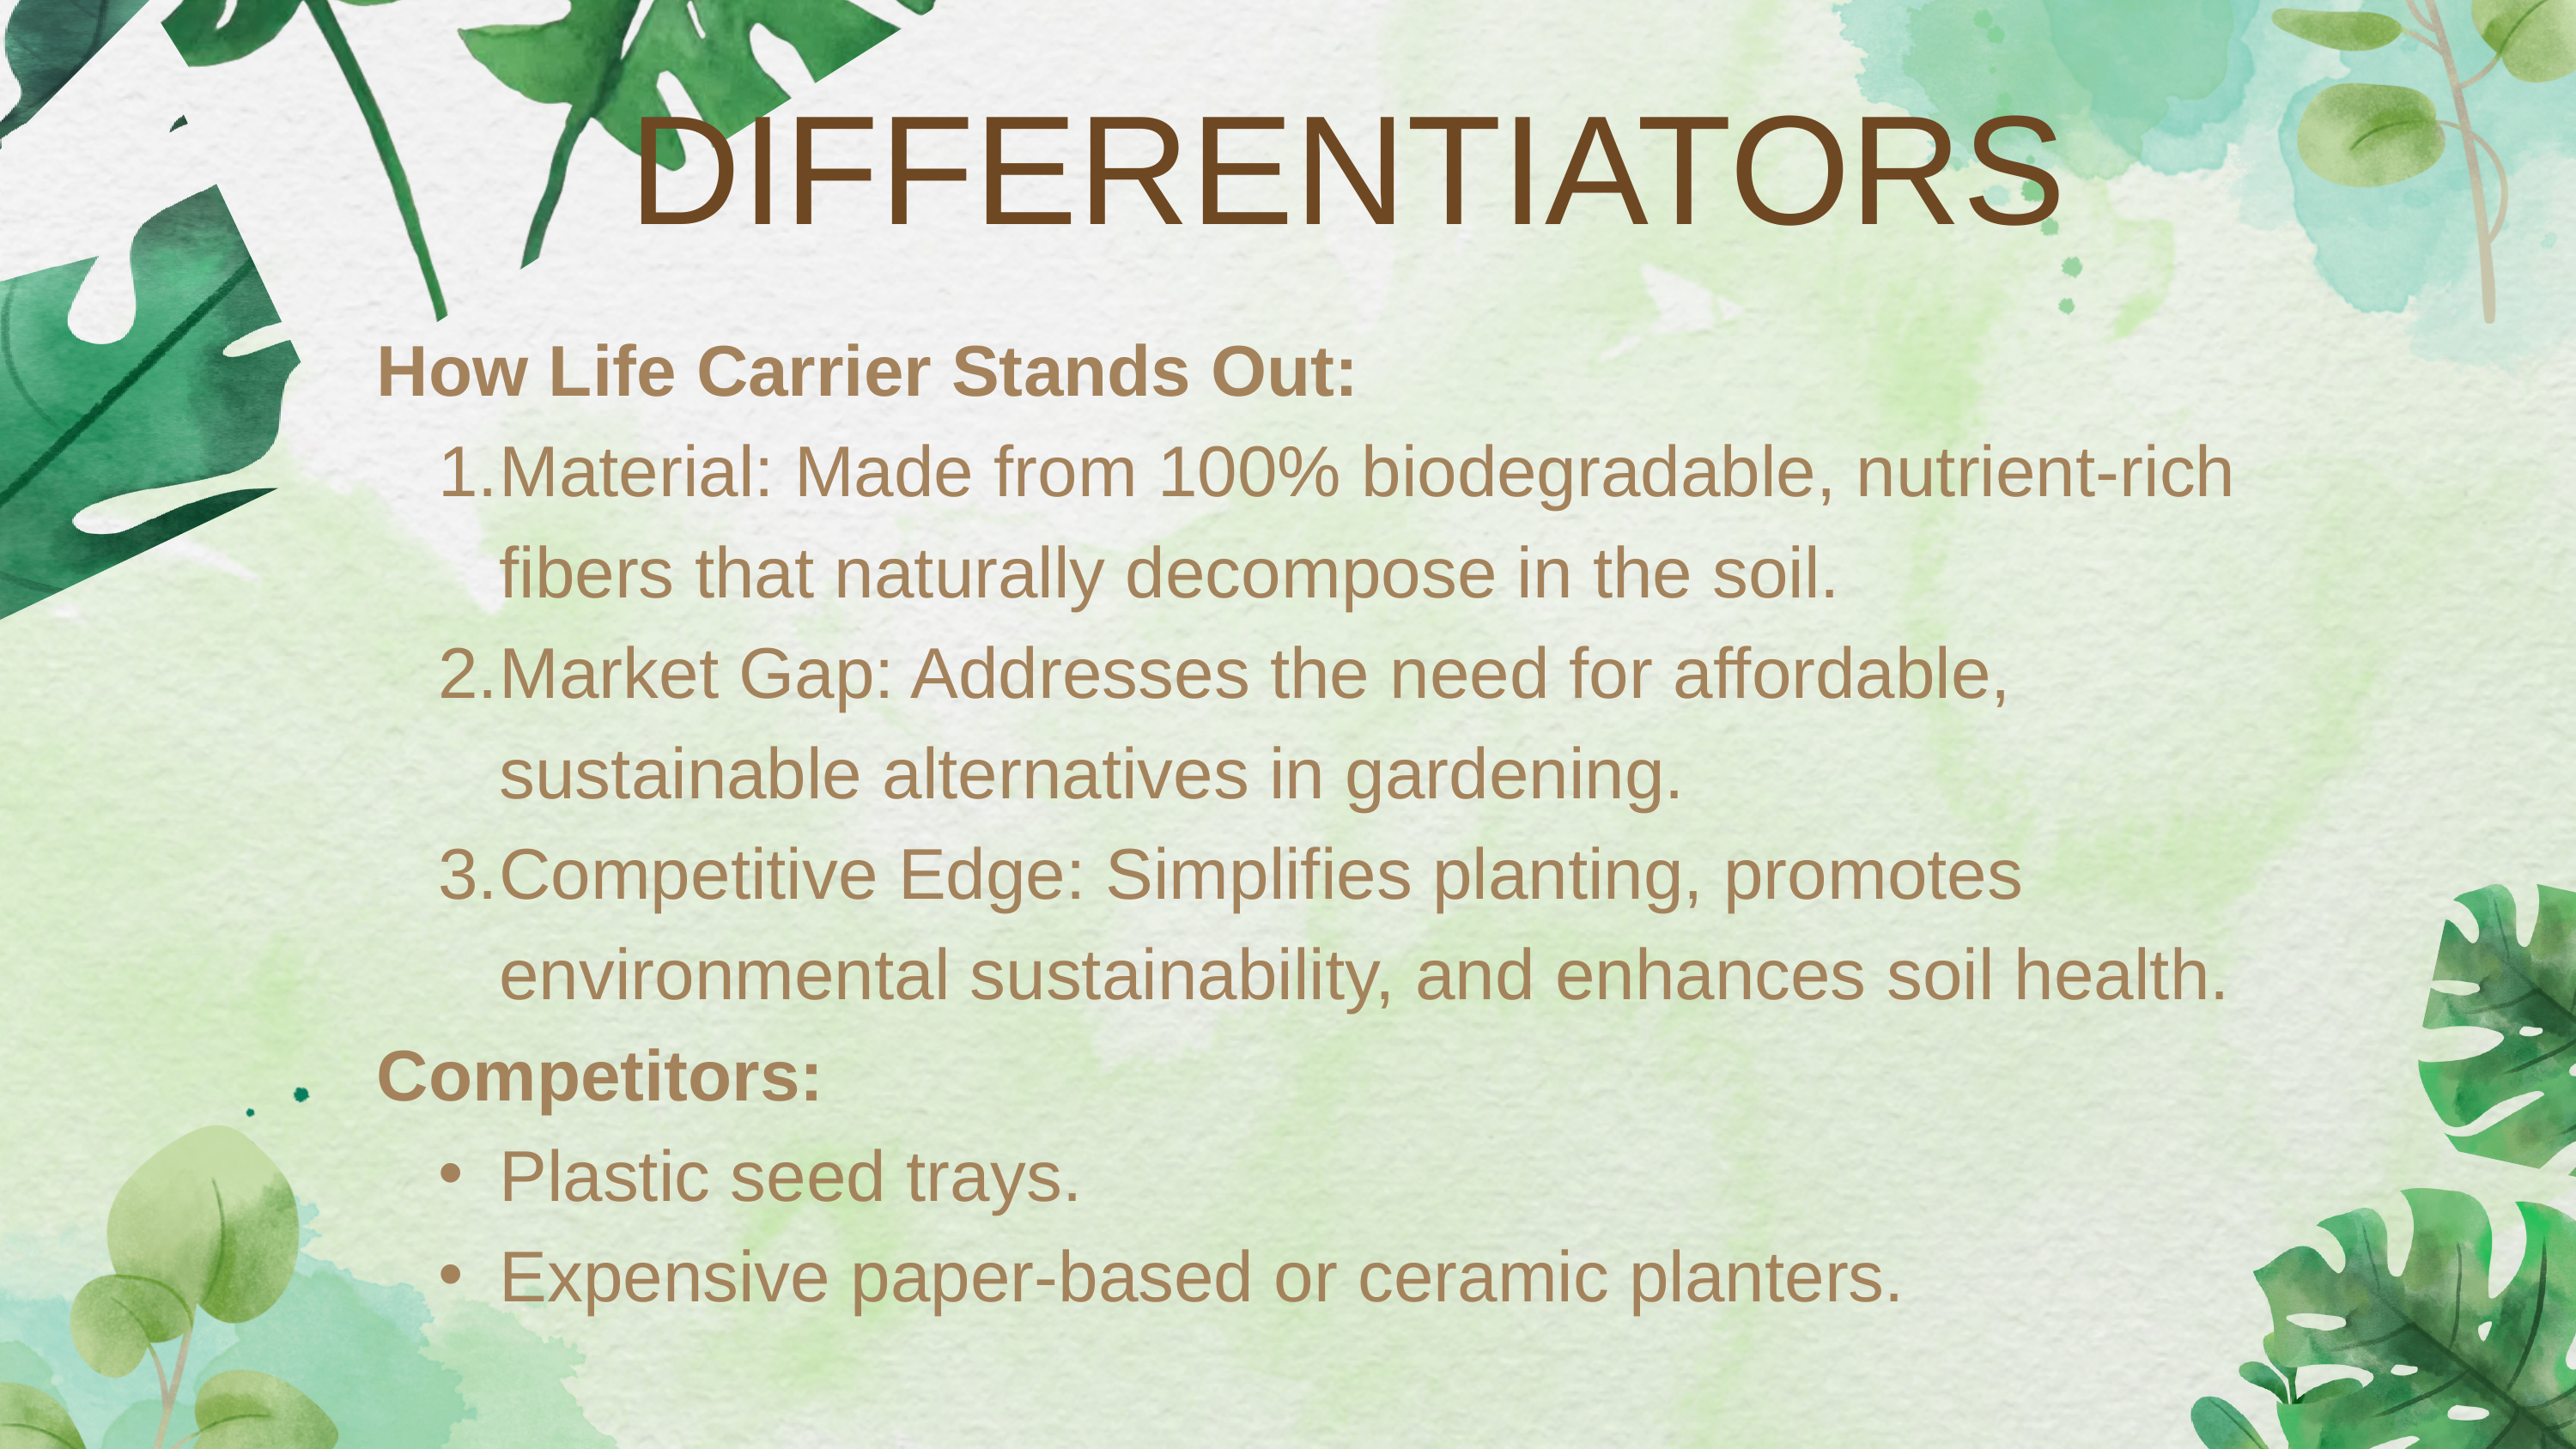

DIFFERENTIATORS

How Life Carrier Stands Out:
Material: Made from 100% biodegradable, nutrient-rich fibers that naturally decompose in the soil.
Market Gap: Addresses the need for affordable, sustainable alternatives in gardening.
Competitive Edge: Simplifies planting, promotes environmental sustainability, and enhances soil health.
Competitors:
Plastic seed trays.
Expensive paper-based or ceramic planters.